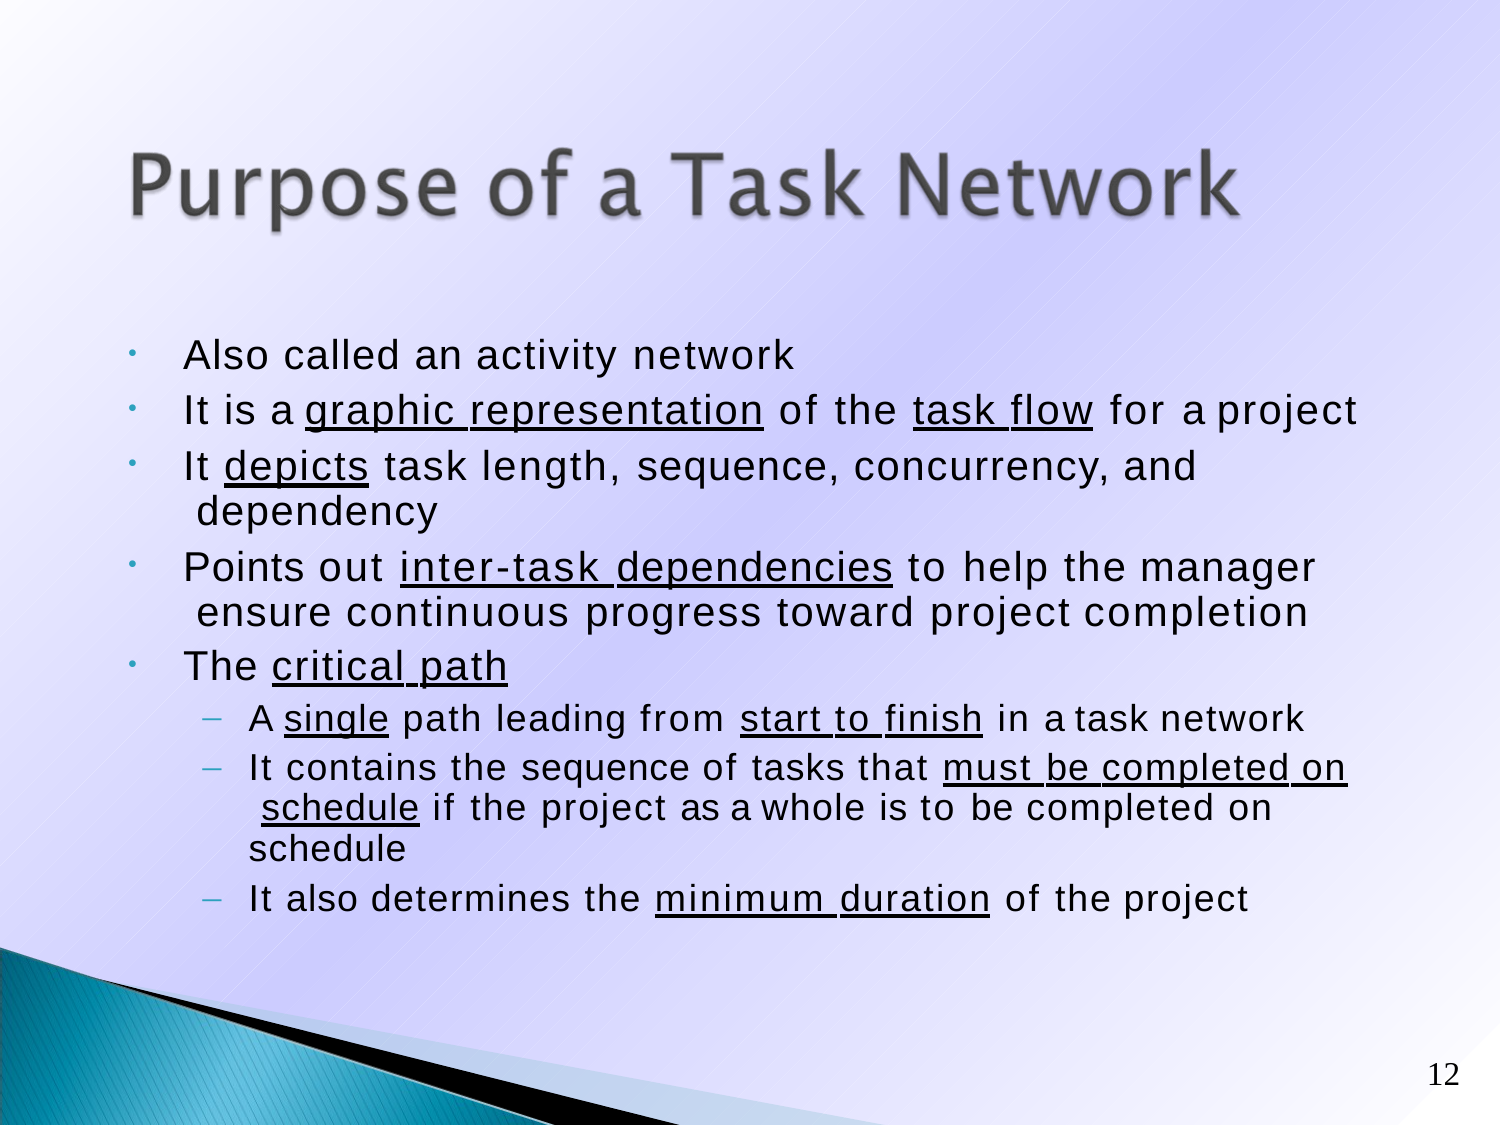

# Also called an activity network
It is a graphic representation of the task flow for a project
•
•
•
It depicts task length, sequence, concurrency, and  dependency
Points out inter-task dependencies to help the manager  ensure continuous progress toward project completion
The critical path
•
•
–
–
A single path leading from start to finish in a task network
It contains the sequence of tasks that must be completed on  schedule if the project as a whole is to be completed on  schedule
It also determines the minimum duration of the project
–
12